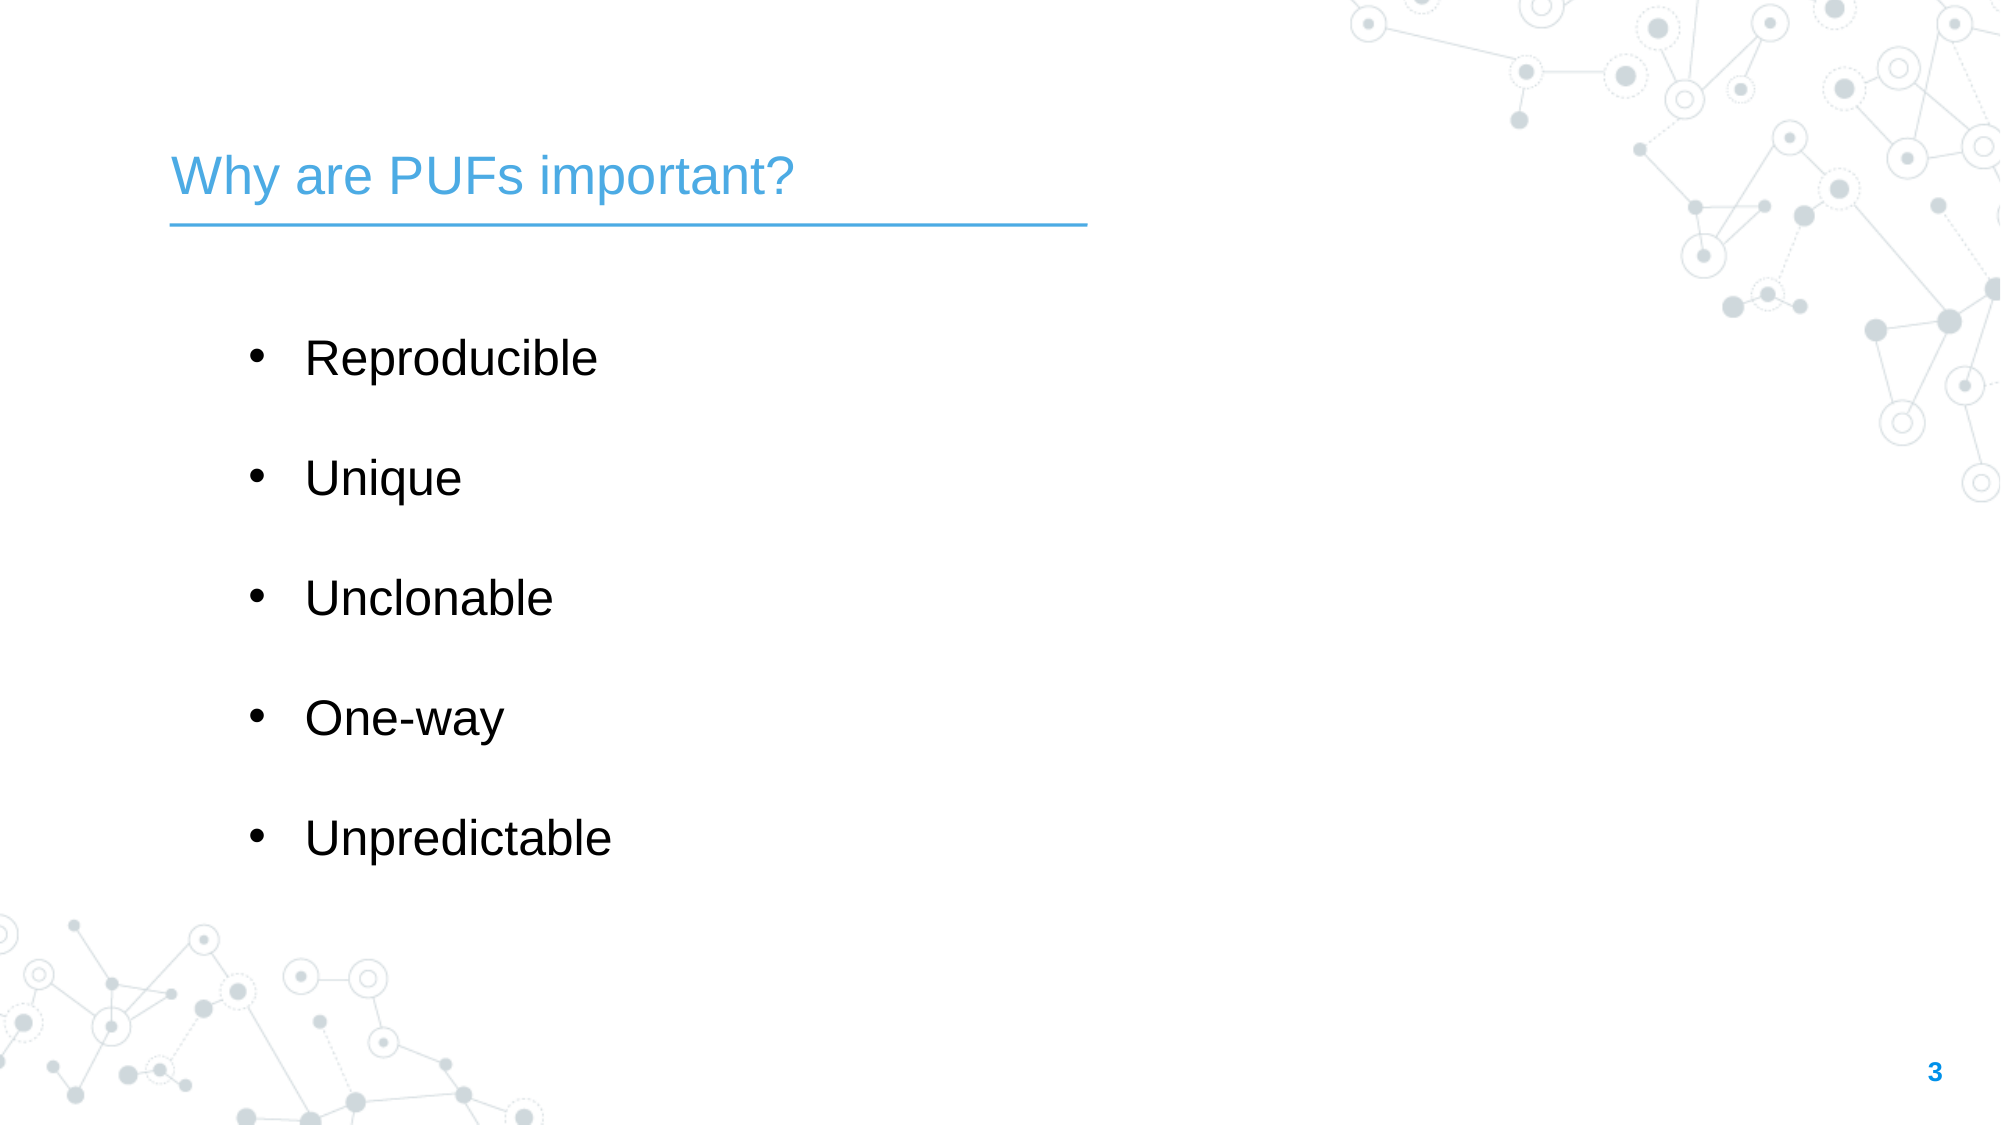

Why are PUFs important?

Reproducible

Unique

Unclonable

One-way

Unpredictable
3